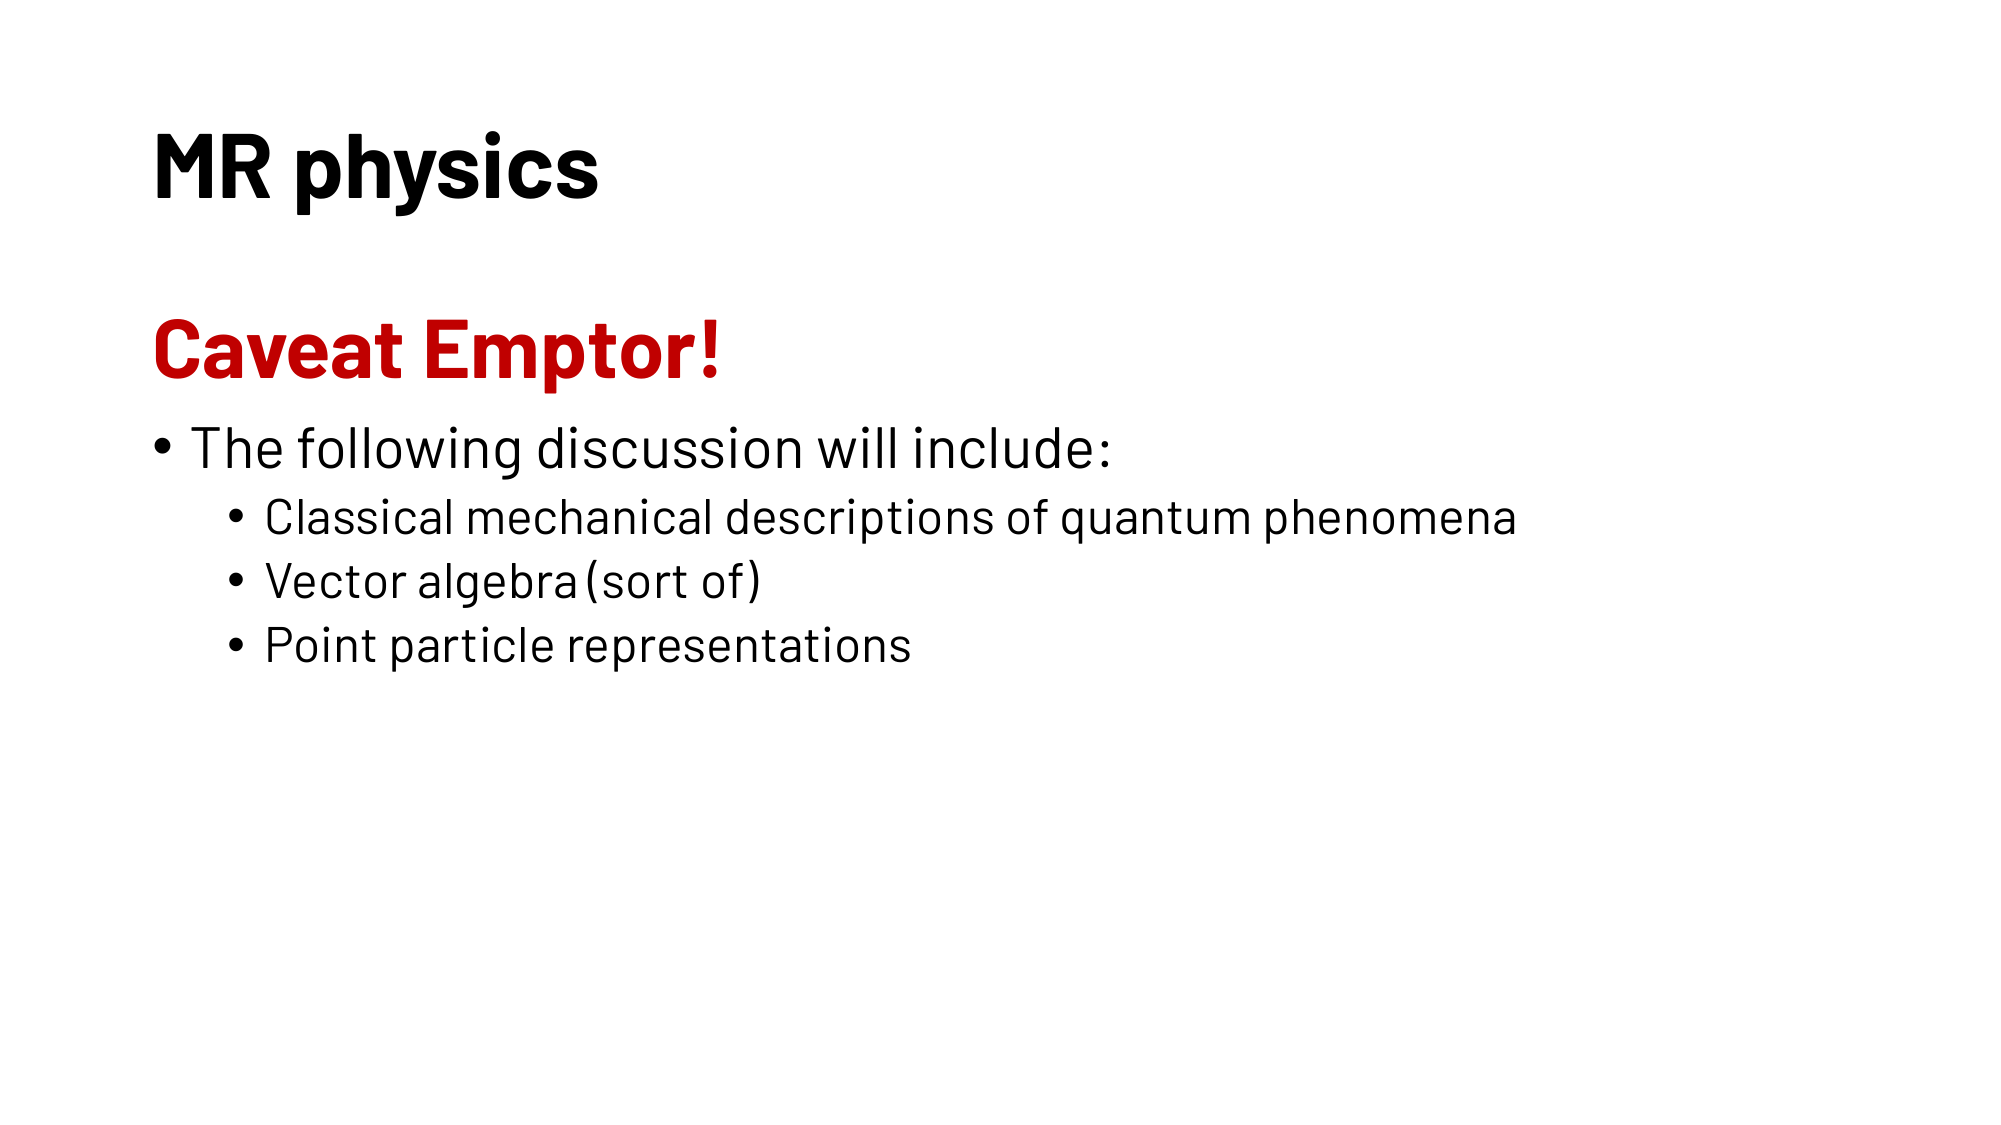

# MR physics
Caveat Emptor!
The following discussion will include:
Classical mechanical descriptions of quantum phenomena
Vector algebra (sort of)
Point particle representations